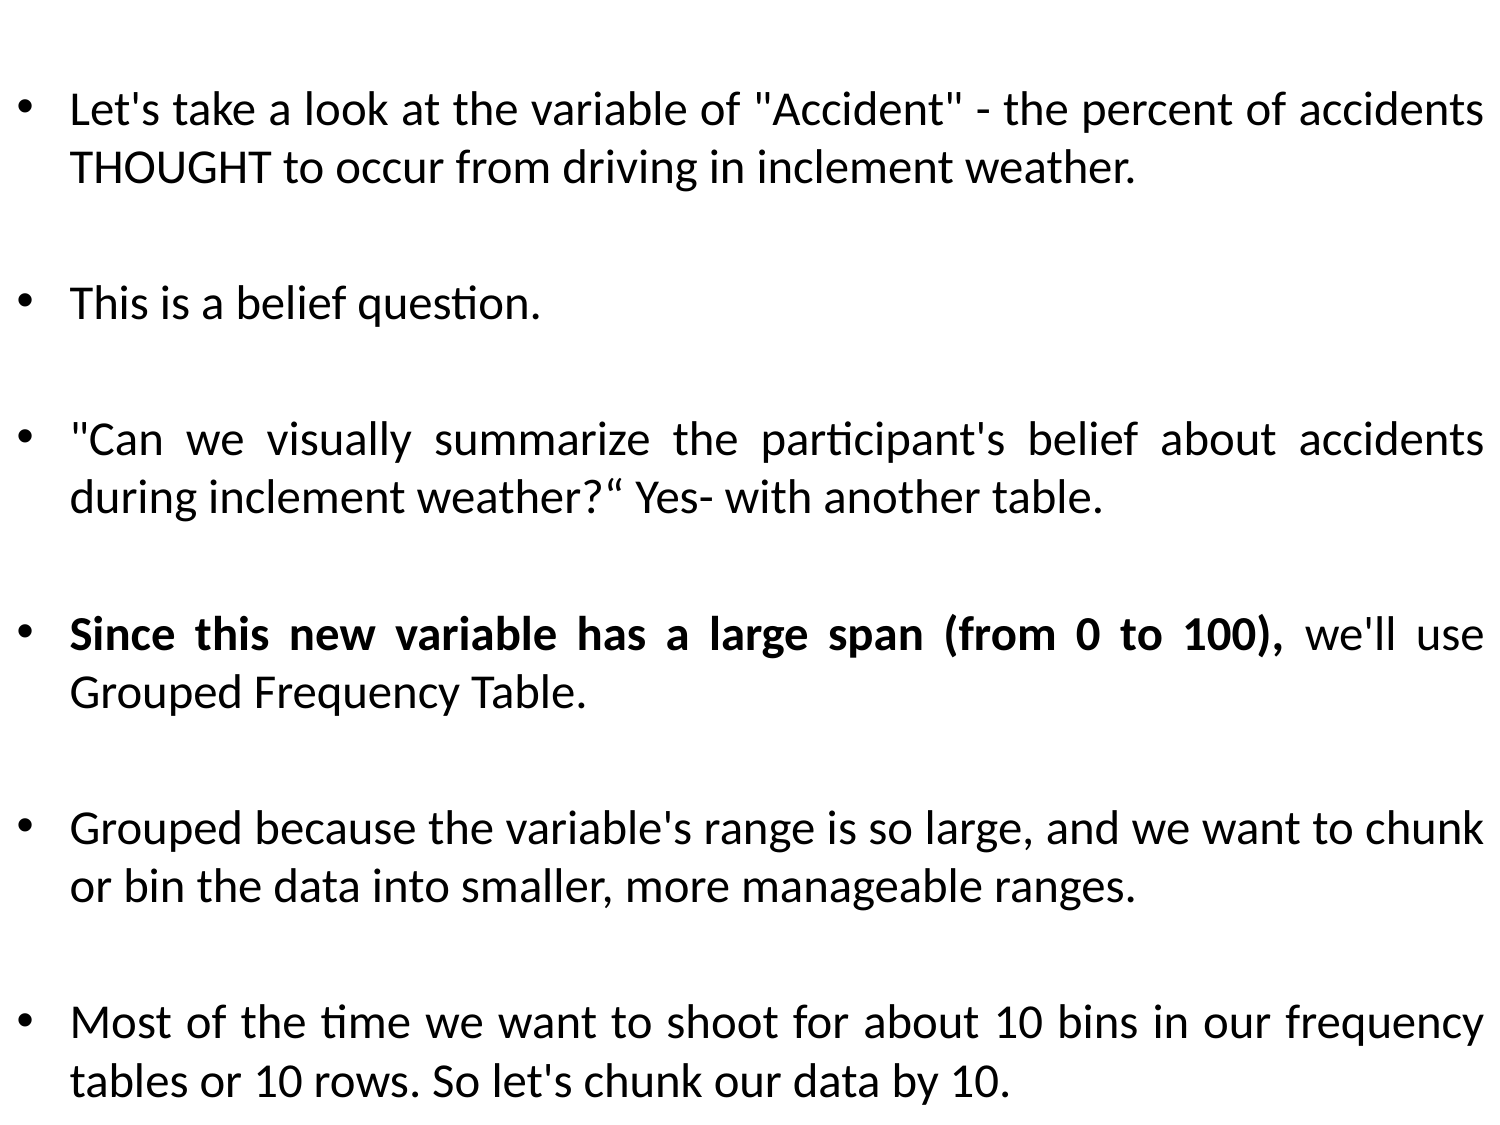

Let's take a look at the variable of "Accident" - the percent of accidents THOUGHT to occur from driving in inclement weather.

This is a belief question.

"Can we visually summarize the participant's belief about accidents during inclement weather?“ Yes- with another table.

Since this new variable has a large span (from 0 to 100), we'll use Grouped Frequency Table.

Grouped because the variable's range is so large, and we want to chunk or bin the data into smaller, more manageable ranges.

Most of the time we want to shoot for about 10 bins in our frequency tables or 10 rows. So let's chunk our data by 10.